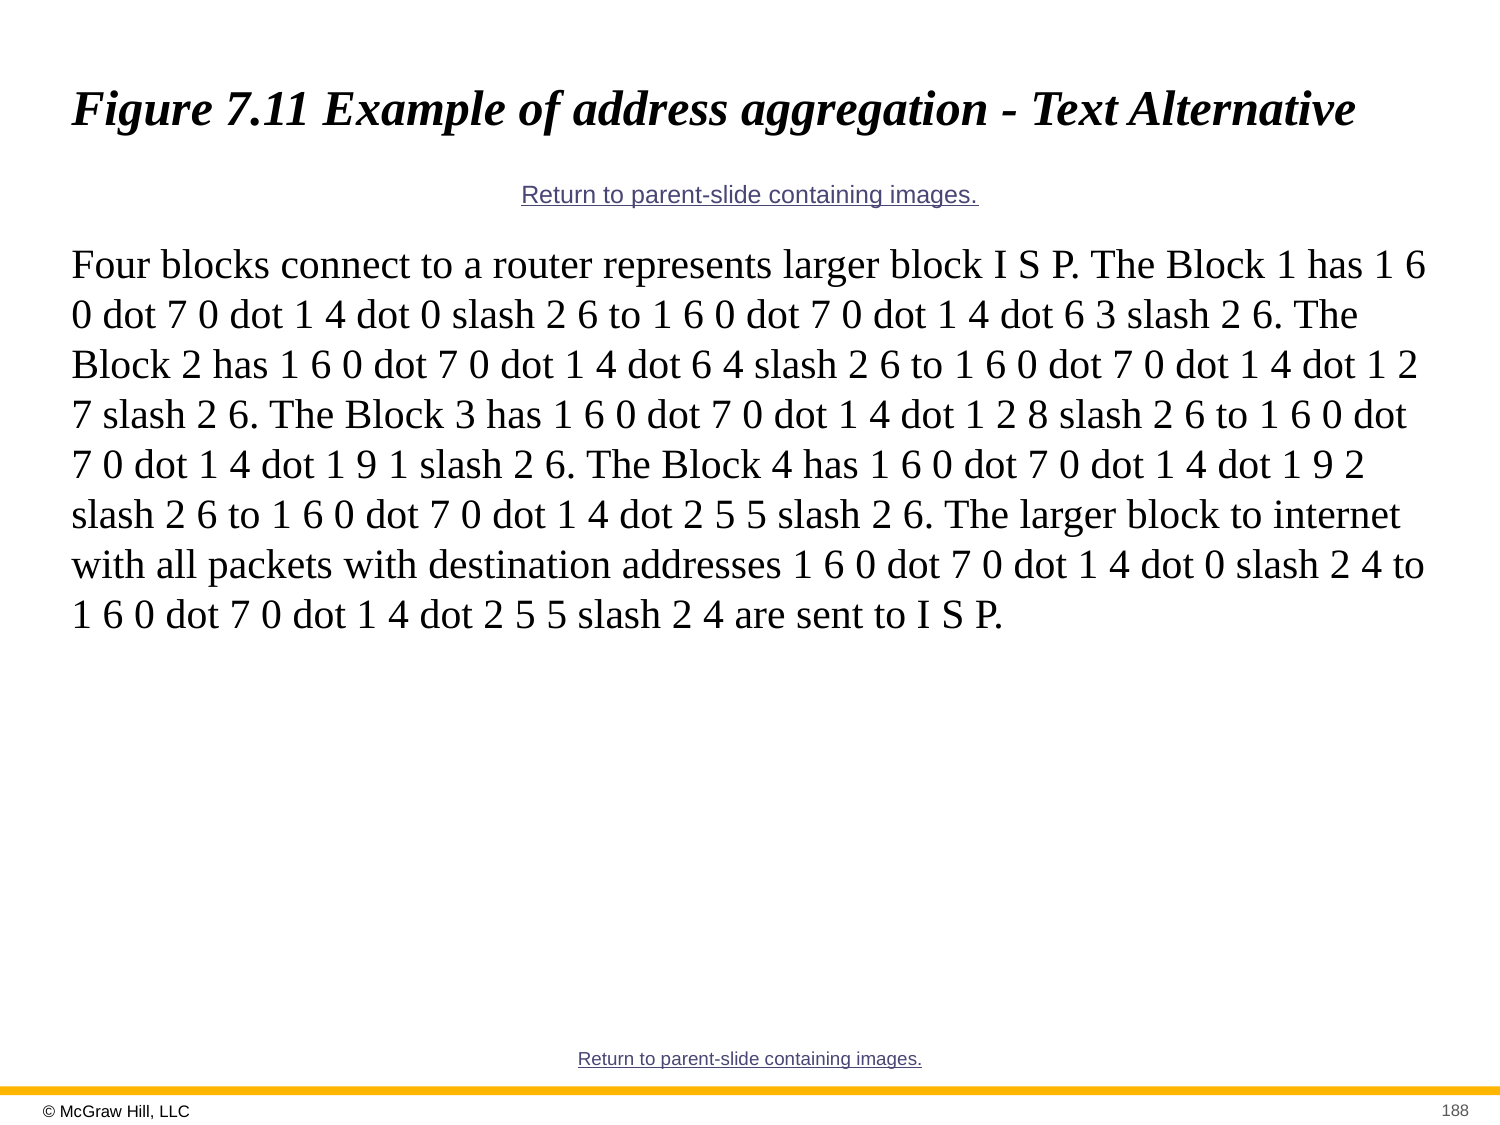

# Figure 7.11 Example of address aggregation - Text Alternative
Return to parent-slide containing images.
Four blocks connect to a router represents larger block I S P. The Block 1 has 1 6 0 dot 7 0 dot 1 4 dot 0 slash 2 6 to 1 6 0 dot 7 0 dot 1 4 dot 6 3 slash 2 6. The Block 2 has 1 6 0 dot 7 0 dot 1 4 dot 6 4 slash 2 6 to 1 6 0 dot 7 0 dot 1 4 dot 1 2 7 slash 2 6. The Block 3 has 1 6 0 dot 7 0 dot 1 4 dot 1 2 8 slash 2 6 to 1 6 0 dot 7 0 dot 1 4 dot 1 9 1 slash 2 6. The Block 4 has 1 6 0 dot 7 0 dot 1 4 dot 1 9 2 slash 2 6 to 1 6 0 dot 7 0 dot 1 4 dot 2 5 5 slash 2 6. The larger block to internet with all packets with destination addresses 1 6 0 dot 7 0 dot 1 4 dot 0 slash 2 4 to 1 6 0 dot 7 0 dot 1 4 dot 2 5 5 slash 2 4 are sent to I S P.
Return to parent-slide containing images.
188